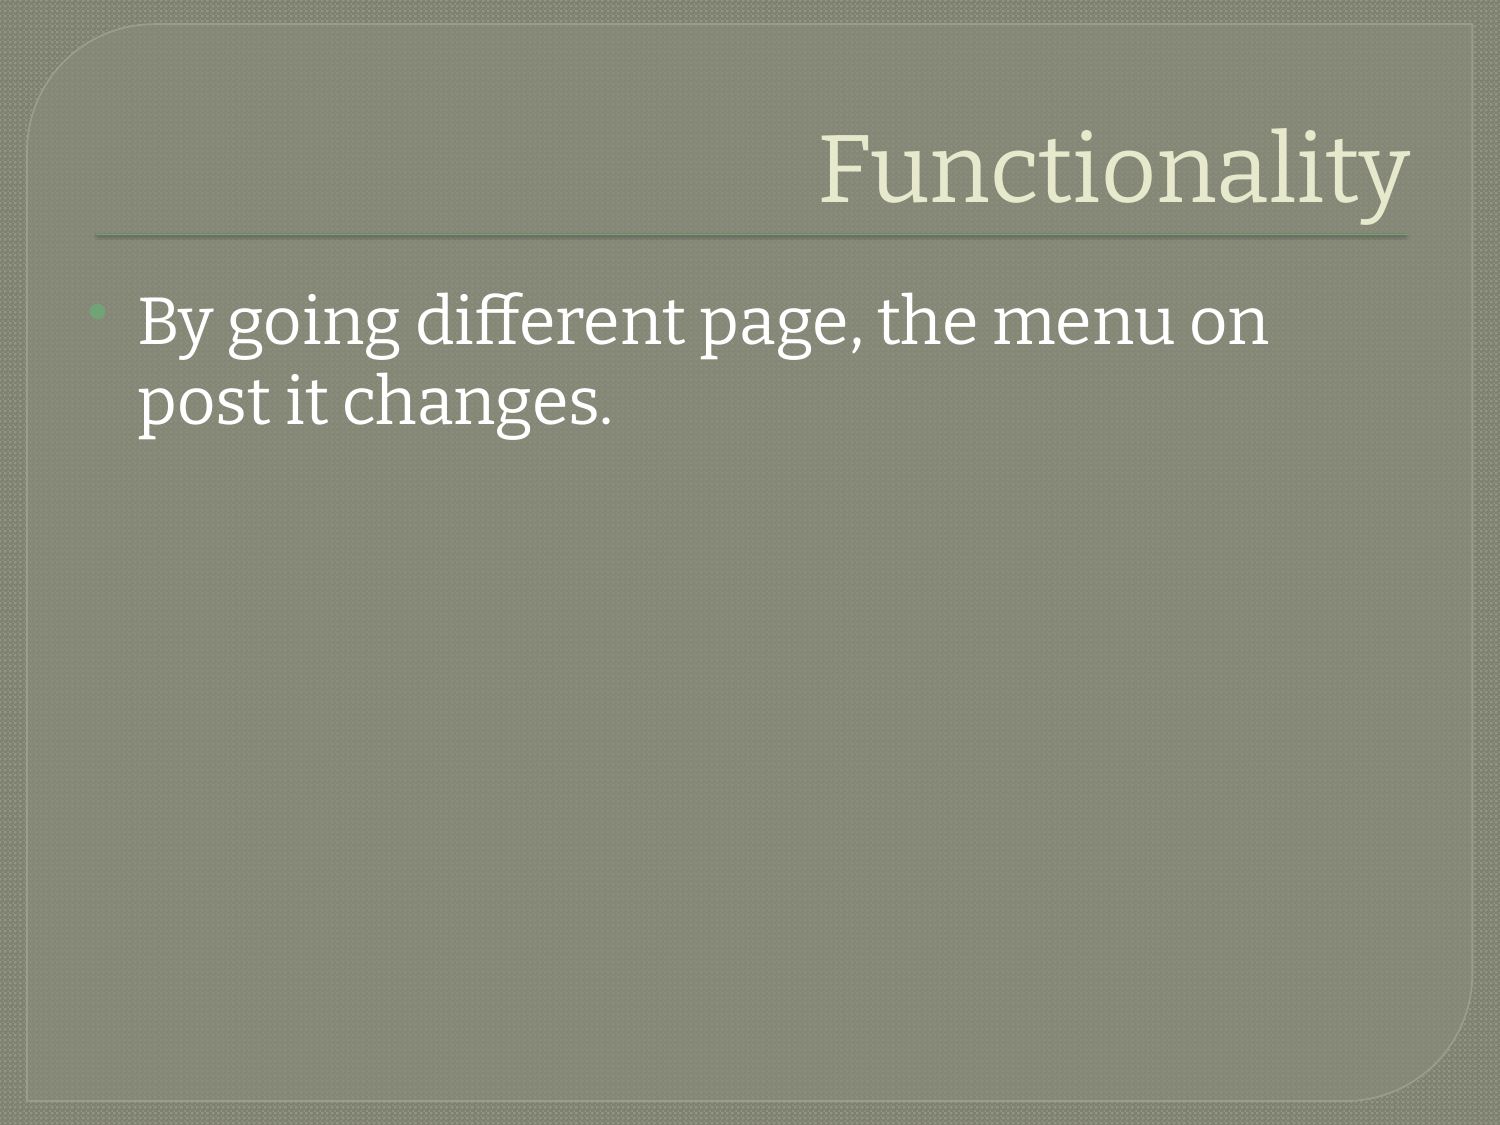

# Functionality
By going different page, the menu on post it changes.